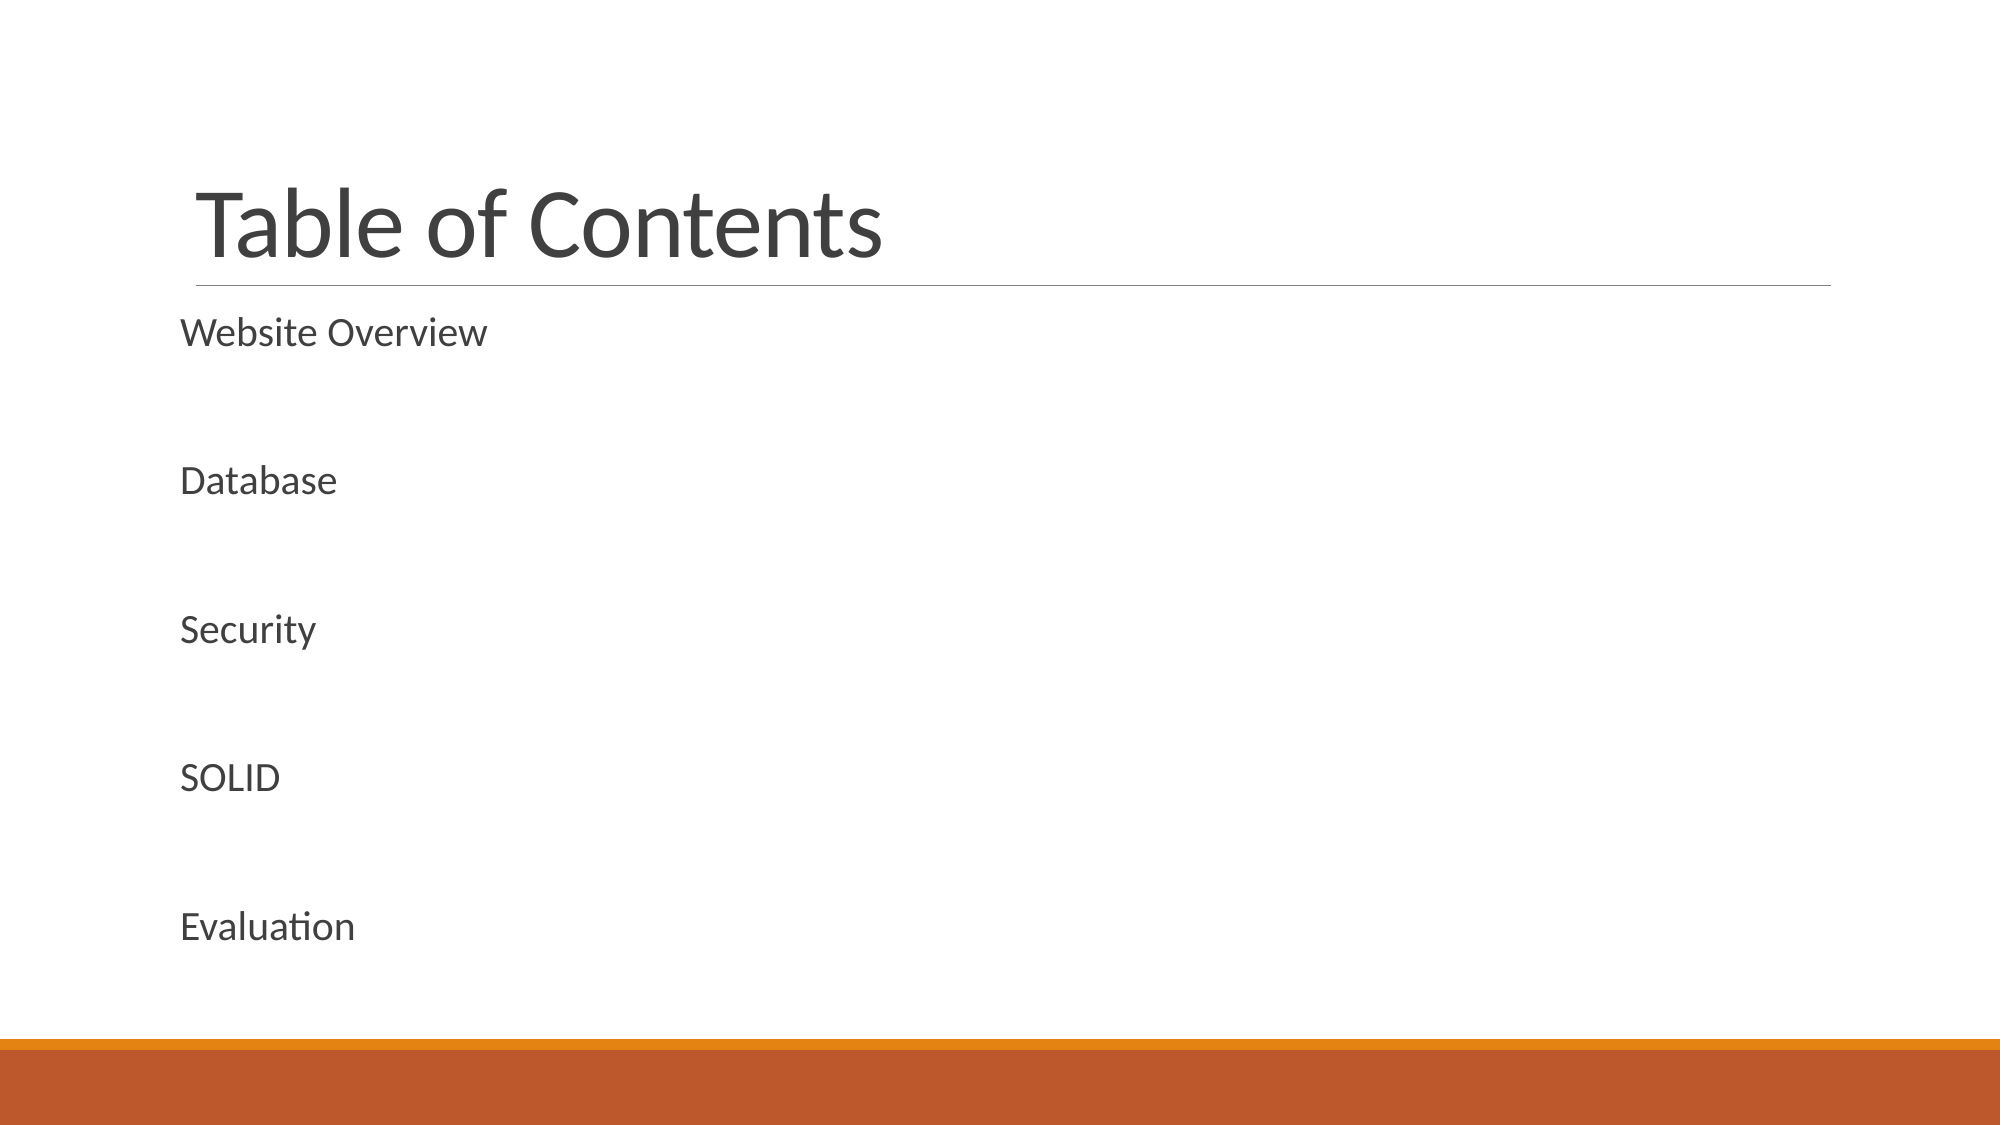

# Table of Contents
Website Overview

Database

Security

SOLID

Evaluation